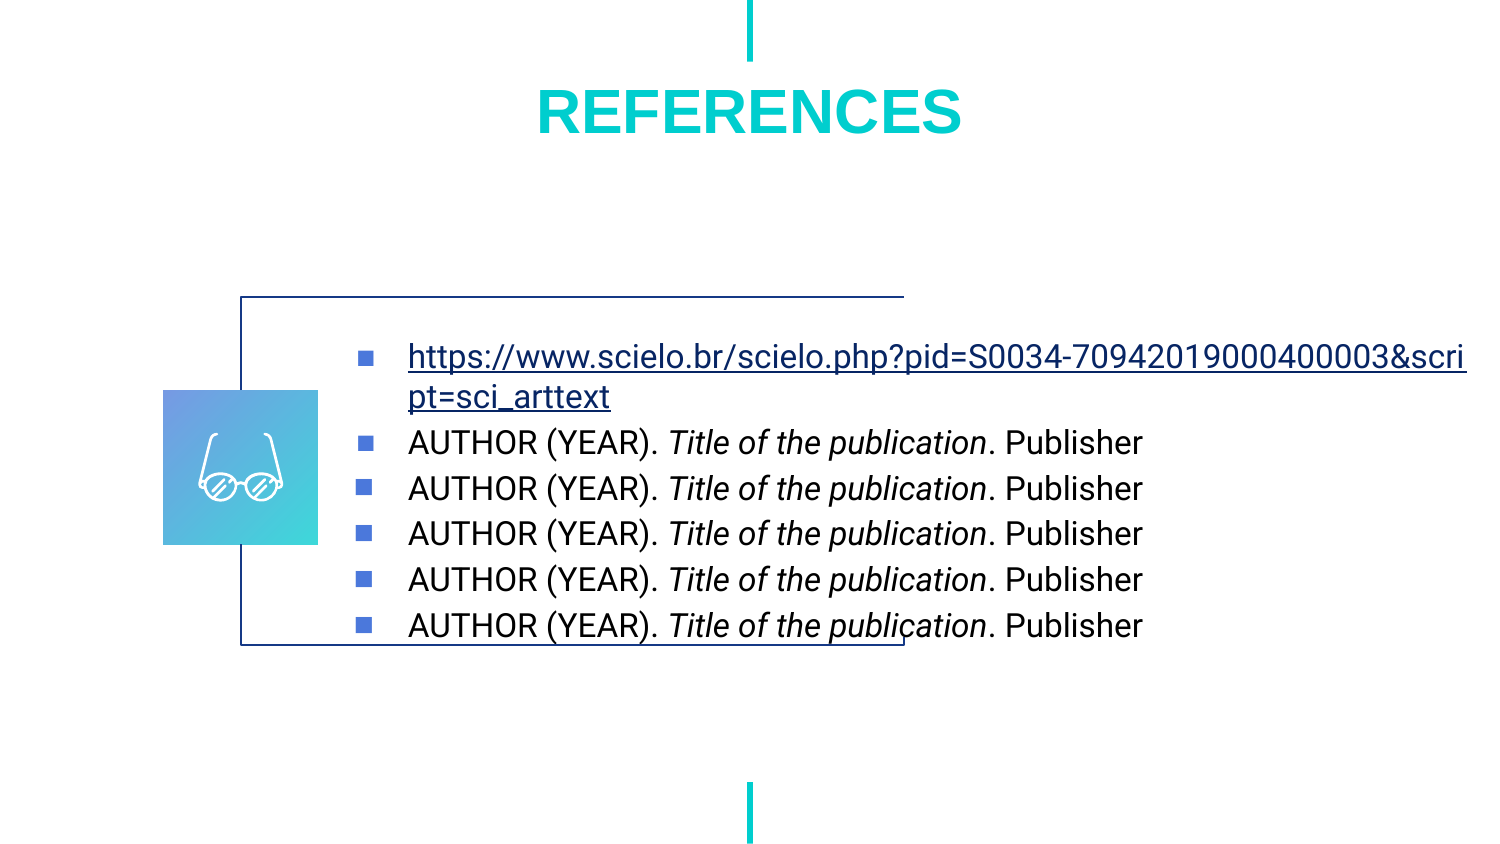

# REFERENCES
https://www.scielo.br/scielo.php?pid=S0034-70942019000400003&script=sci_arttext
AUTHOR (YEAR). Title of the publication. Publisher
AUTHOR (YEAR). Title of the publication. Publisher
AUTHOR (YEAR). Title of the publication. Publisher
AUTHOR (YEAR). Title of the publication. Publisher
AUTHOR (YEAR). Title of the publication. Publisher